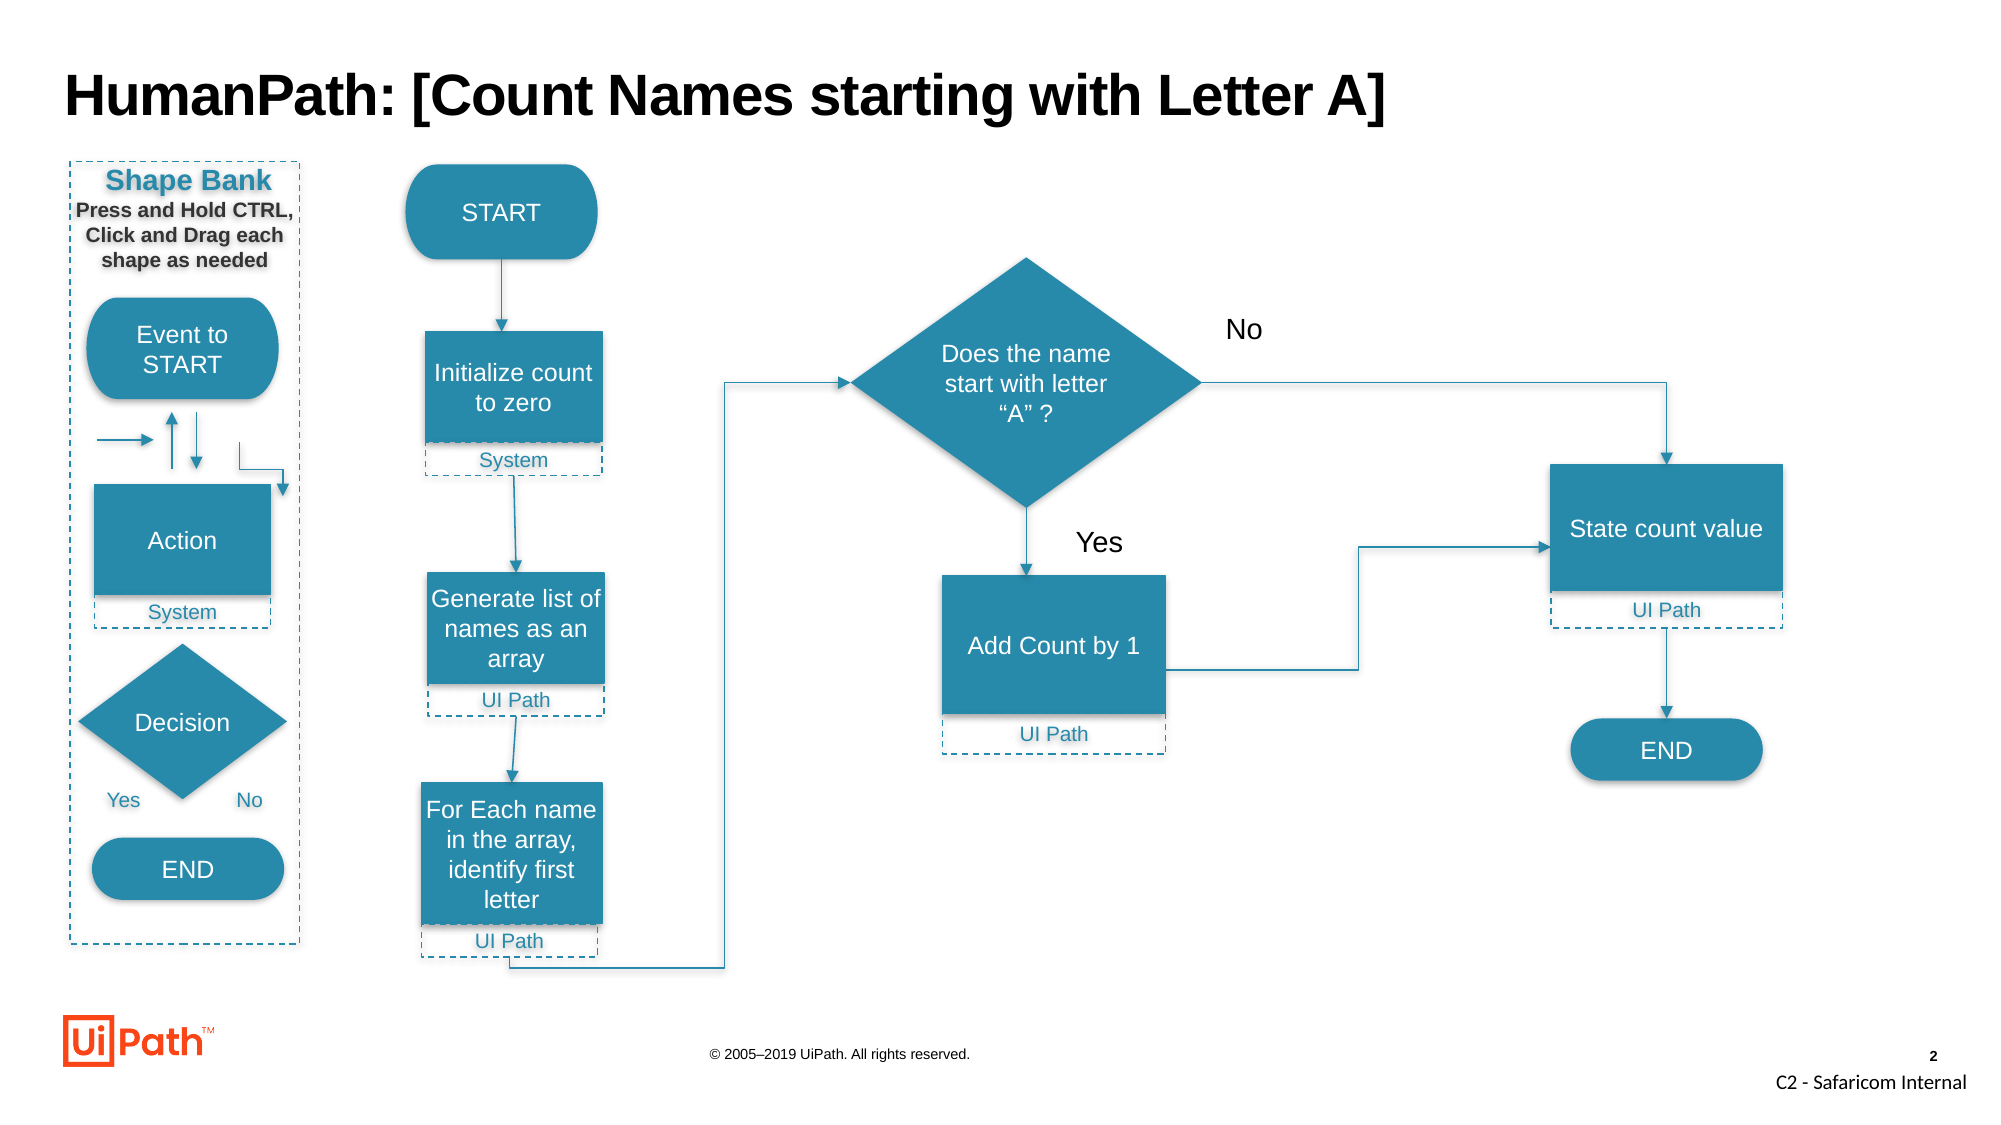

# HumanPath: [Count Names starting with Letter A]
 Shape Bank
Press and Hold CTRL, Click and Drag each shape as needed
START
Does the name start with letter “A” ?
Event to START
No
Initialize count to zero
System
State count value
UI Path
Action
System
Yes
Generate list of names as an array
UI Path
Add Count by 1
UI Path
Decision
END
Yes
No
For Each name in the array, identify first letter
UI Path
END
© 2005–2019 UiPath. All rights reserved.
2